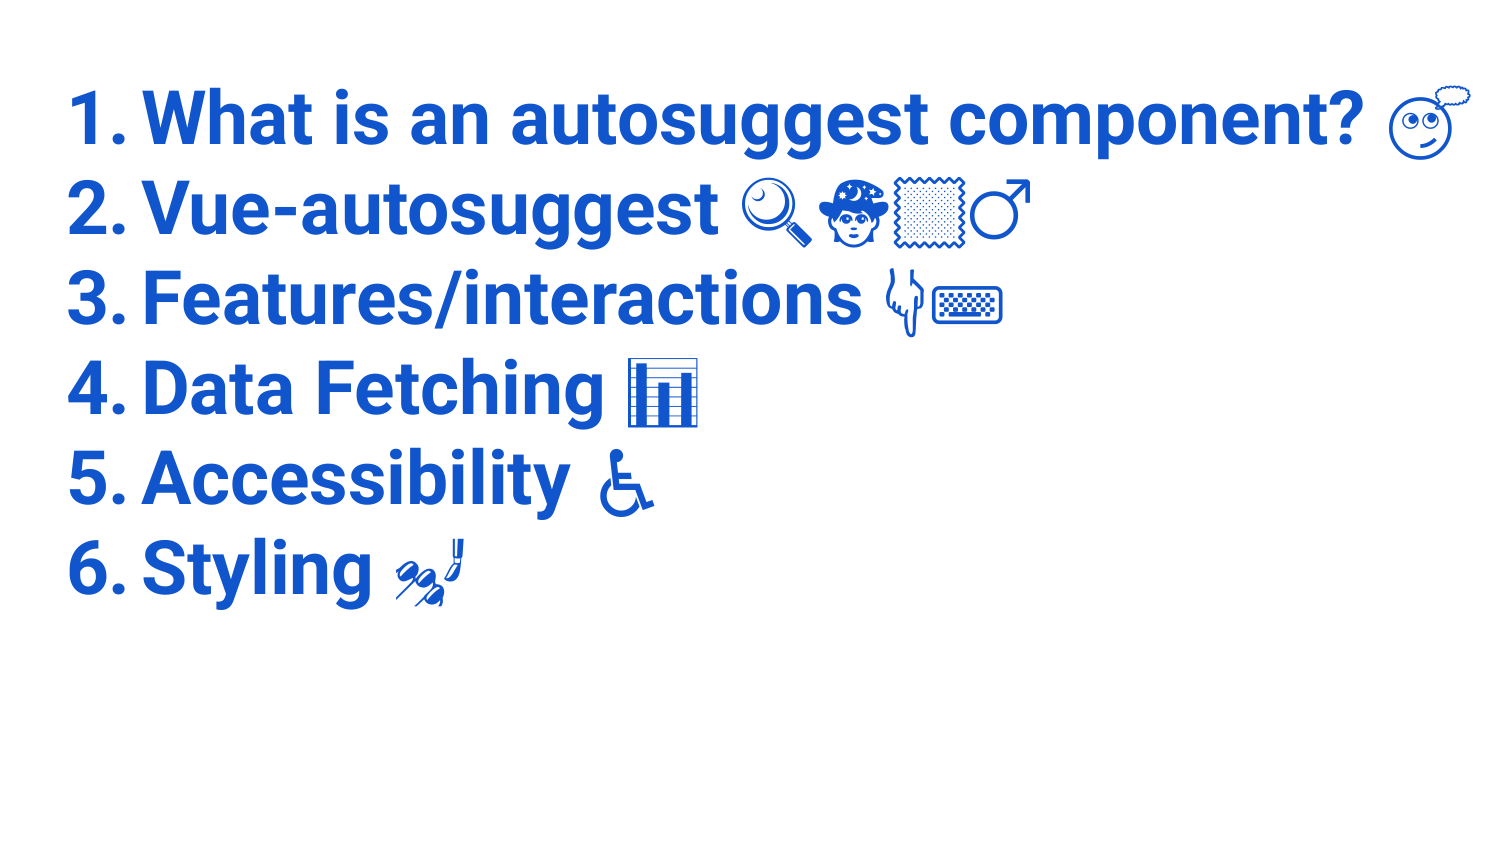

What is an autosuggest component? 🤔
Vue-autosuggest 🔍🧙🏻‍♂️
Features/interactions 👇⌨️
Data Fetching 📊
Accessibility ♿️
Styling 💅